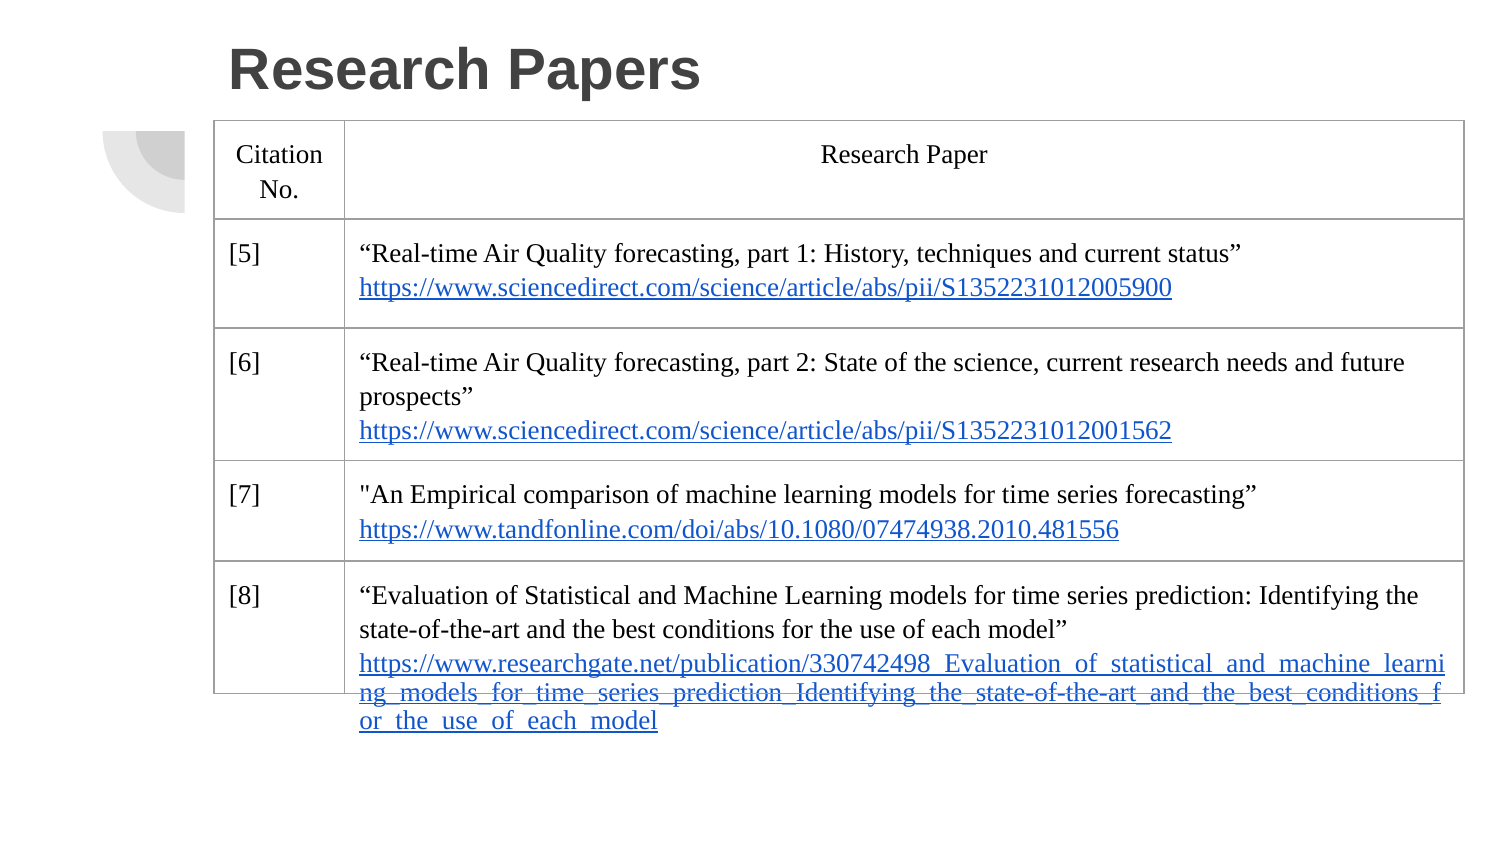

# Research Papers
| Citation No. | Research Paper |
| --- | --- |
| [5] | “Real-time Air Quality forecasting, part 1: History, techniques and current status” https://www.sciencedirect.com/science/article/abs/pii/S1352231012005900 |
| [6] | “Real-time Air Quality forecasting, part 2: State of the science, current research needs and future prospects” https://www.sciencedirect.com/science/article/abs/pii/S1352231012001562 |
| [7] | "An Empirical comparison of machine learning models for time series forecasting” https://www.tandfonline.com/doi/abs/10.1080/07474938.2010.481556 |
| [8] | “Evaluation of Statistical and Machine Learning models for time series prediction: Identifying the state-of-the-art and the best conditions for the use of each model” https://www.researchgate.net/publication/330742498\_Evaluation\_of\_statistical\_and\_machine\_learning\_models\_for\_time\_series\_prediction\_Identifying\_the\_state-of-the-art\_and\_the\_best\_conditions\_for\_the\_use\_of\_each\_model |